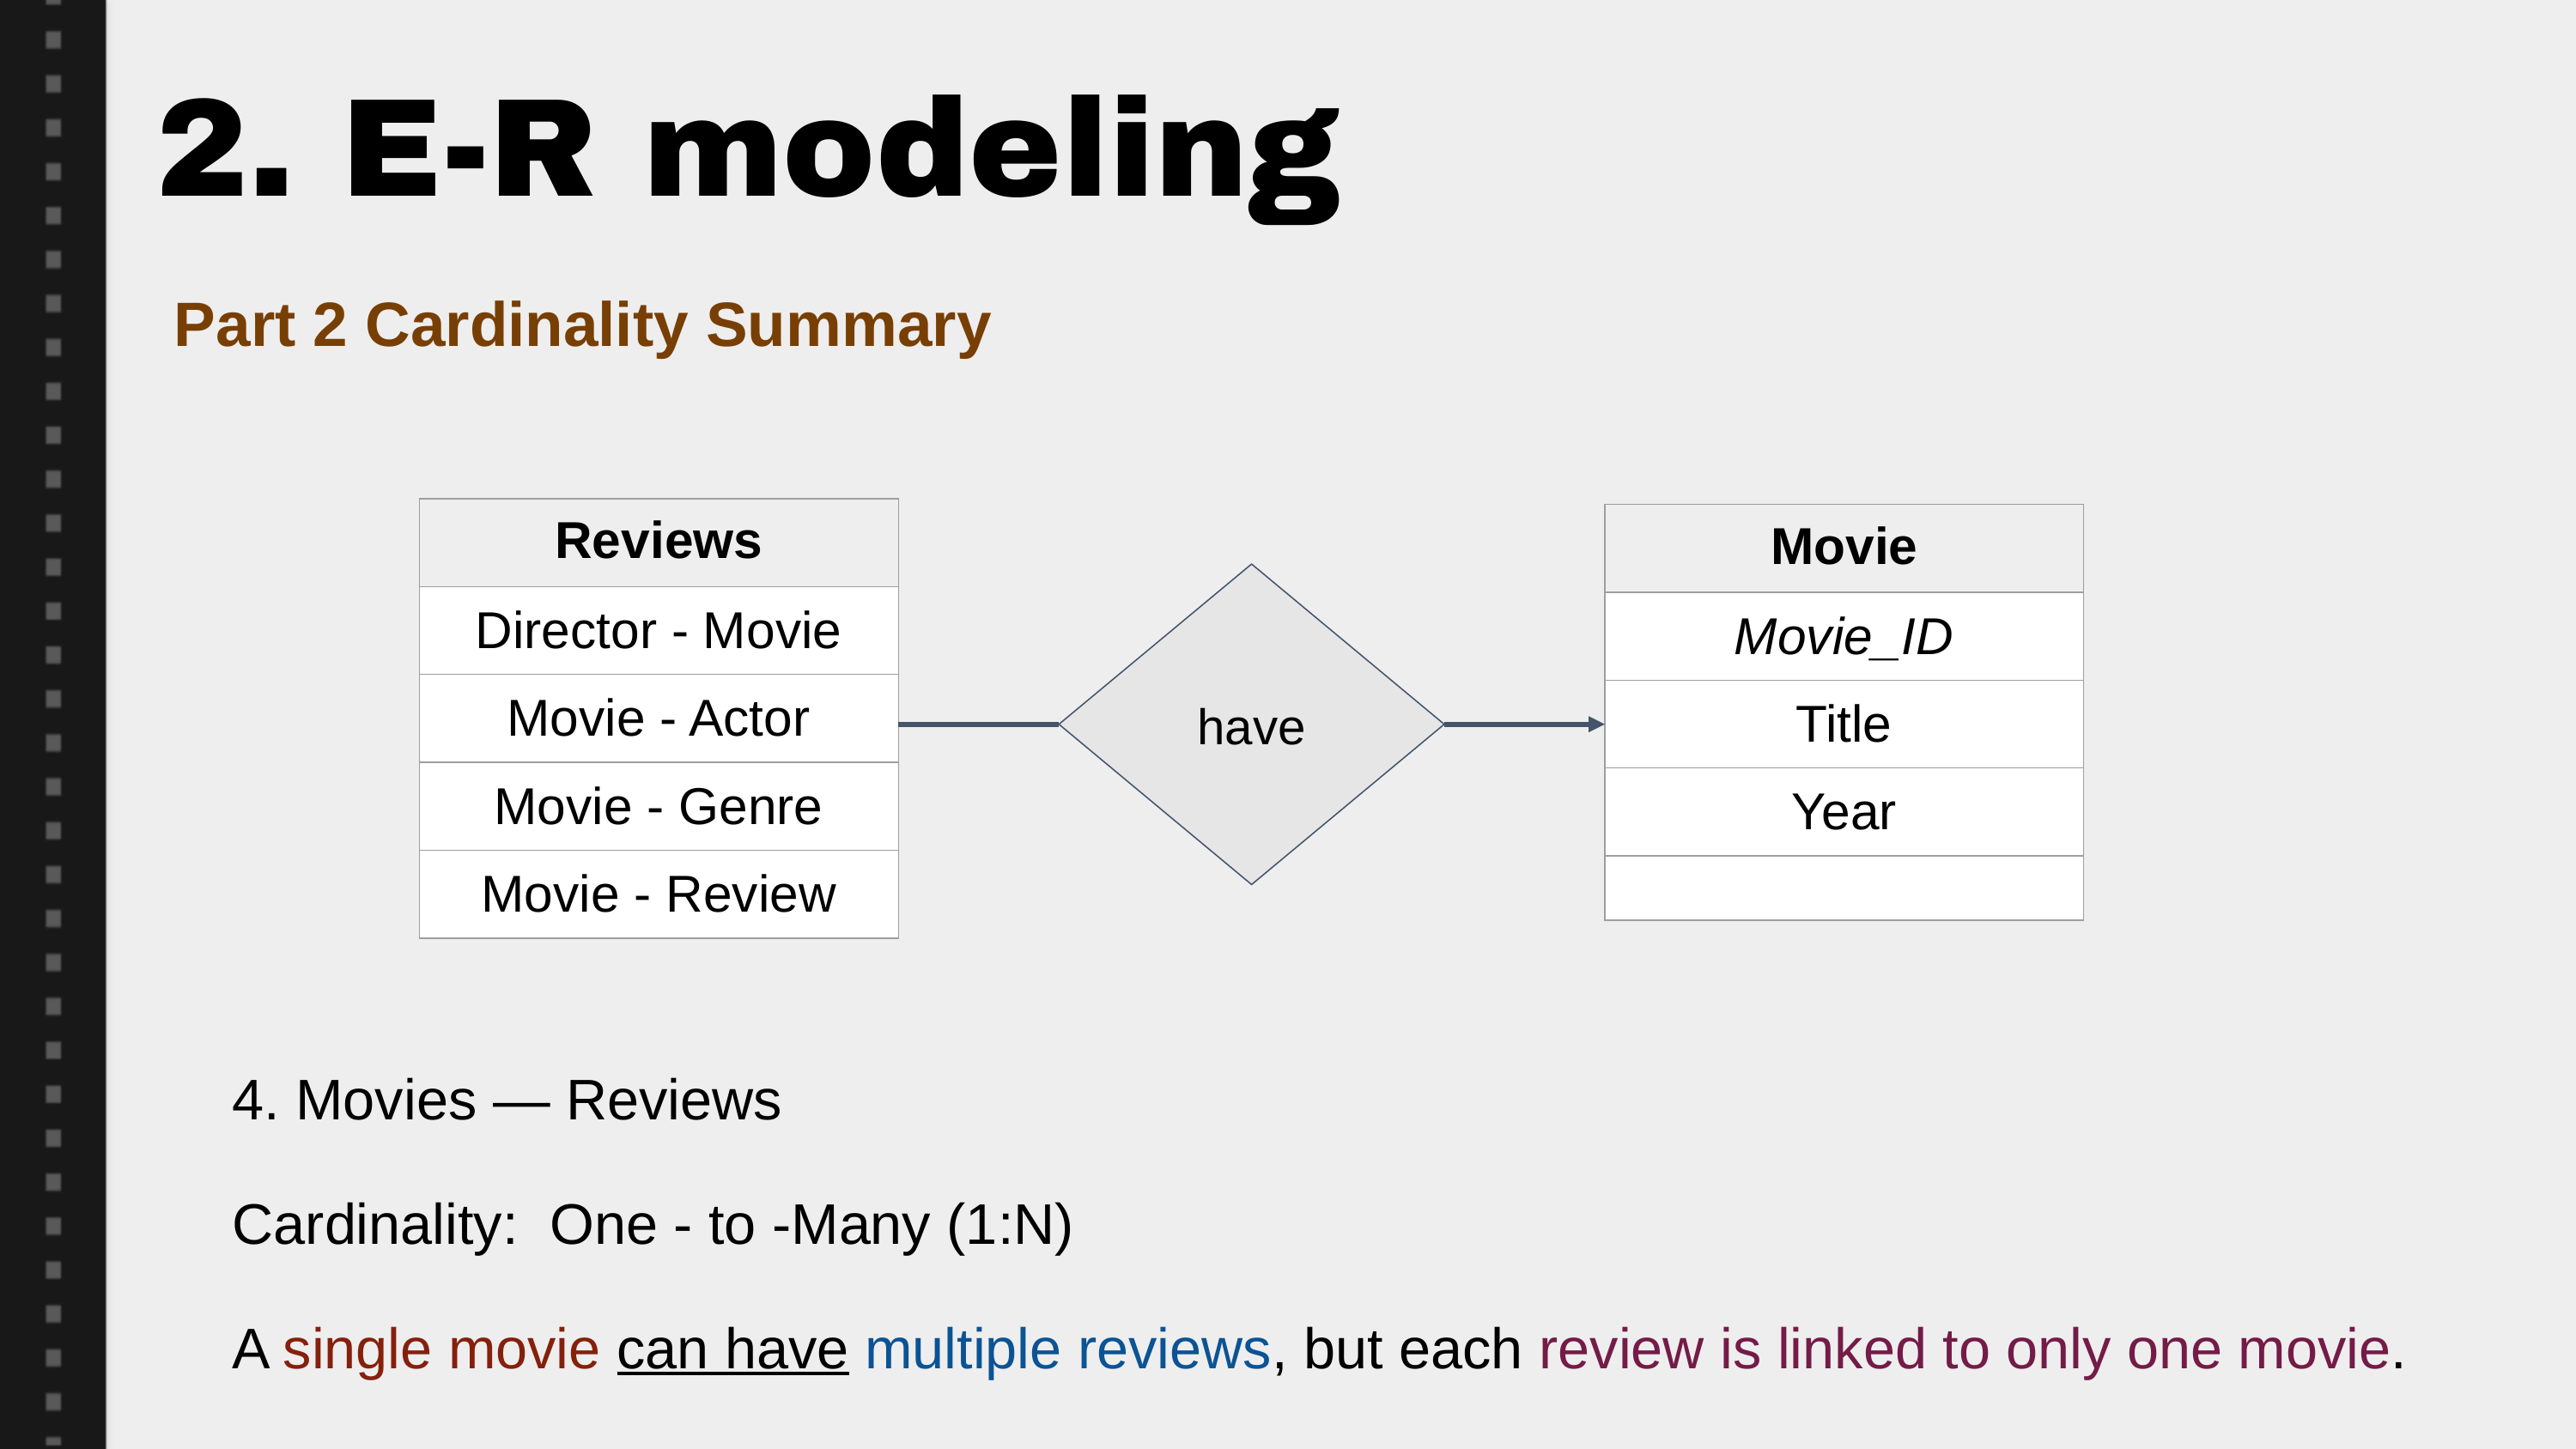

2. E-R modeling
Part 2 Cardinality Summary
| Reviews |
| --- |
| Director - Movie |
| Movie - Actor |
| Movie - Genre |
| Movie - Review |
| Movie |
| --- |
| Movie\_ID |
| Title |
| Year |
|  |
have
4. Movies — Reviews
Cardinality:  One - to -Many (1:N)
A single movie can have multiple reviews, but each review is linked to only one movie.